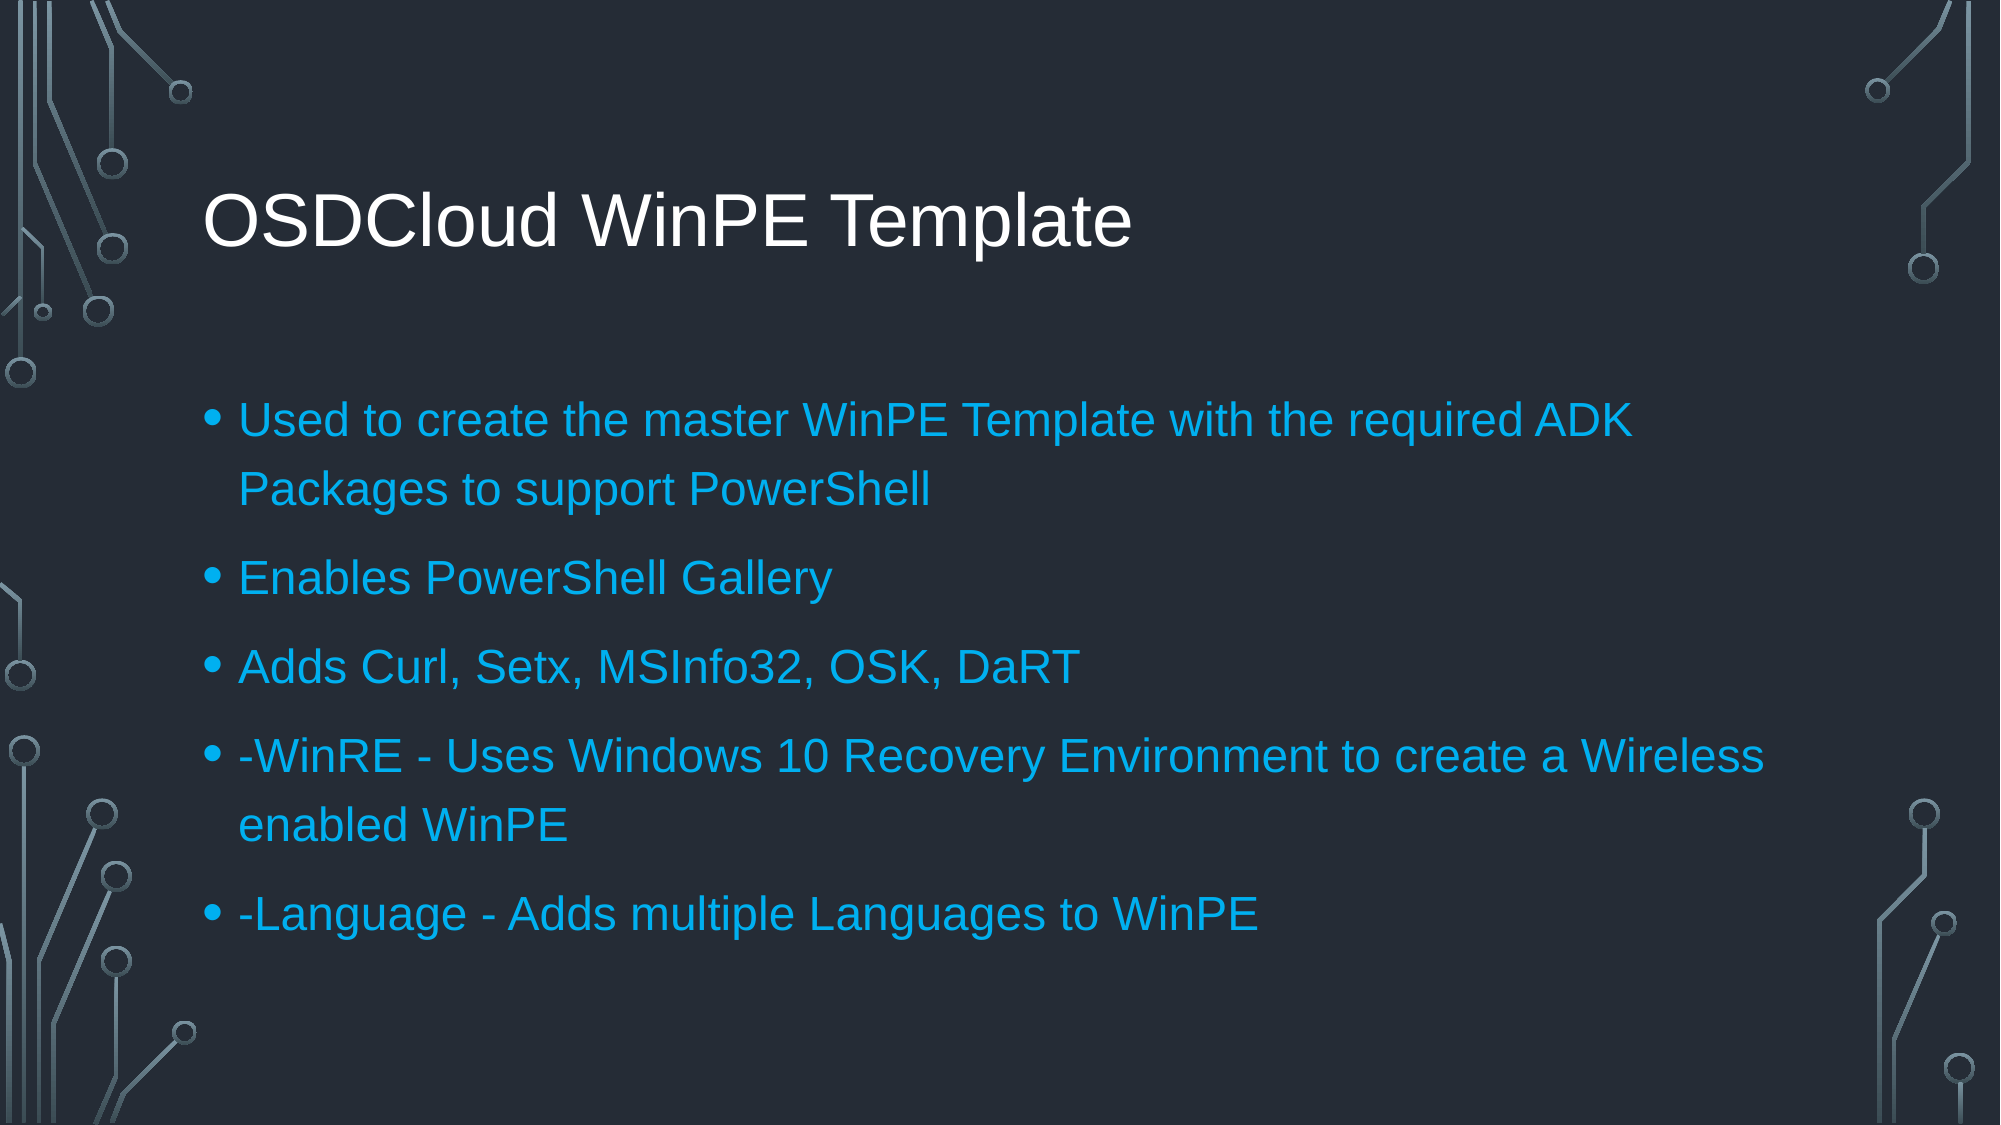

# OSDCloud WinPE Template
Used to create the master WinPE Template with the required ADK Packages to support PowerShell
Enables PowerShell Gallery
Adds Curl, Setx, MSInfo32, OSK, DaRT
-WinRE - Uses Windows 10 Recovery Environment to create a Wireless enabled WinPE
-Language - Adds multiple Languages to WinPE